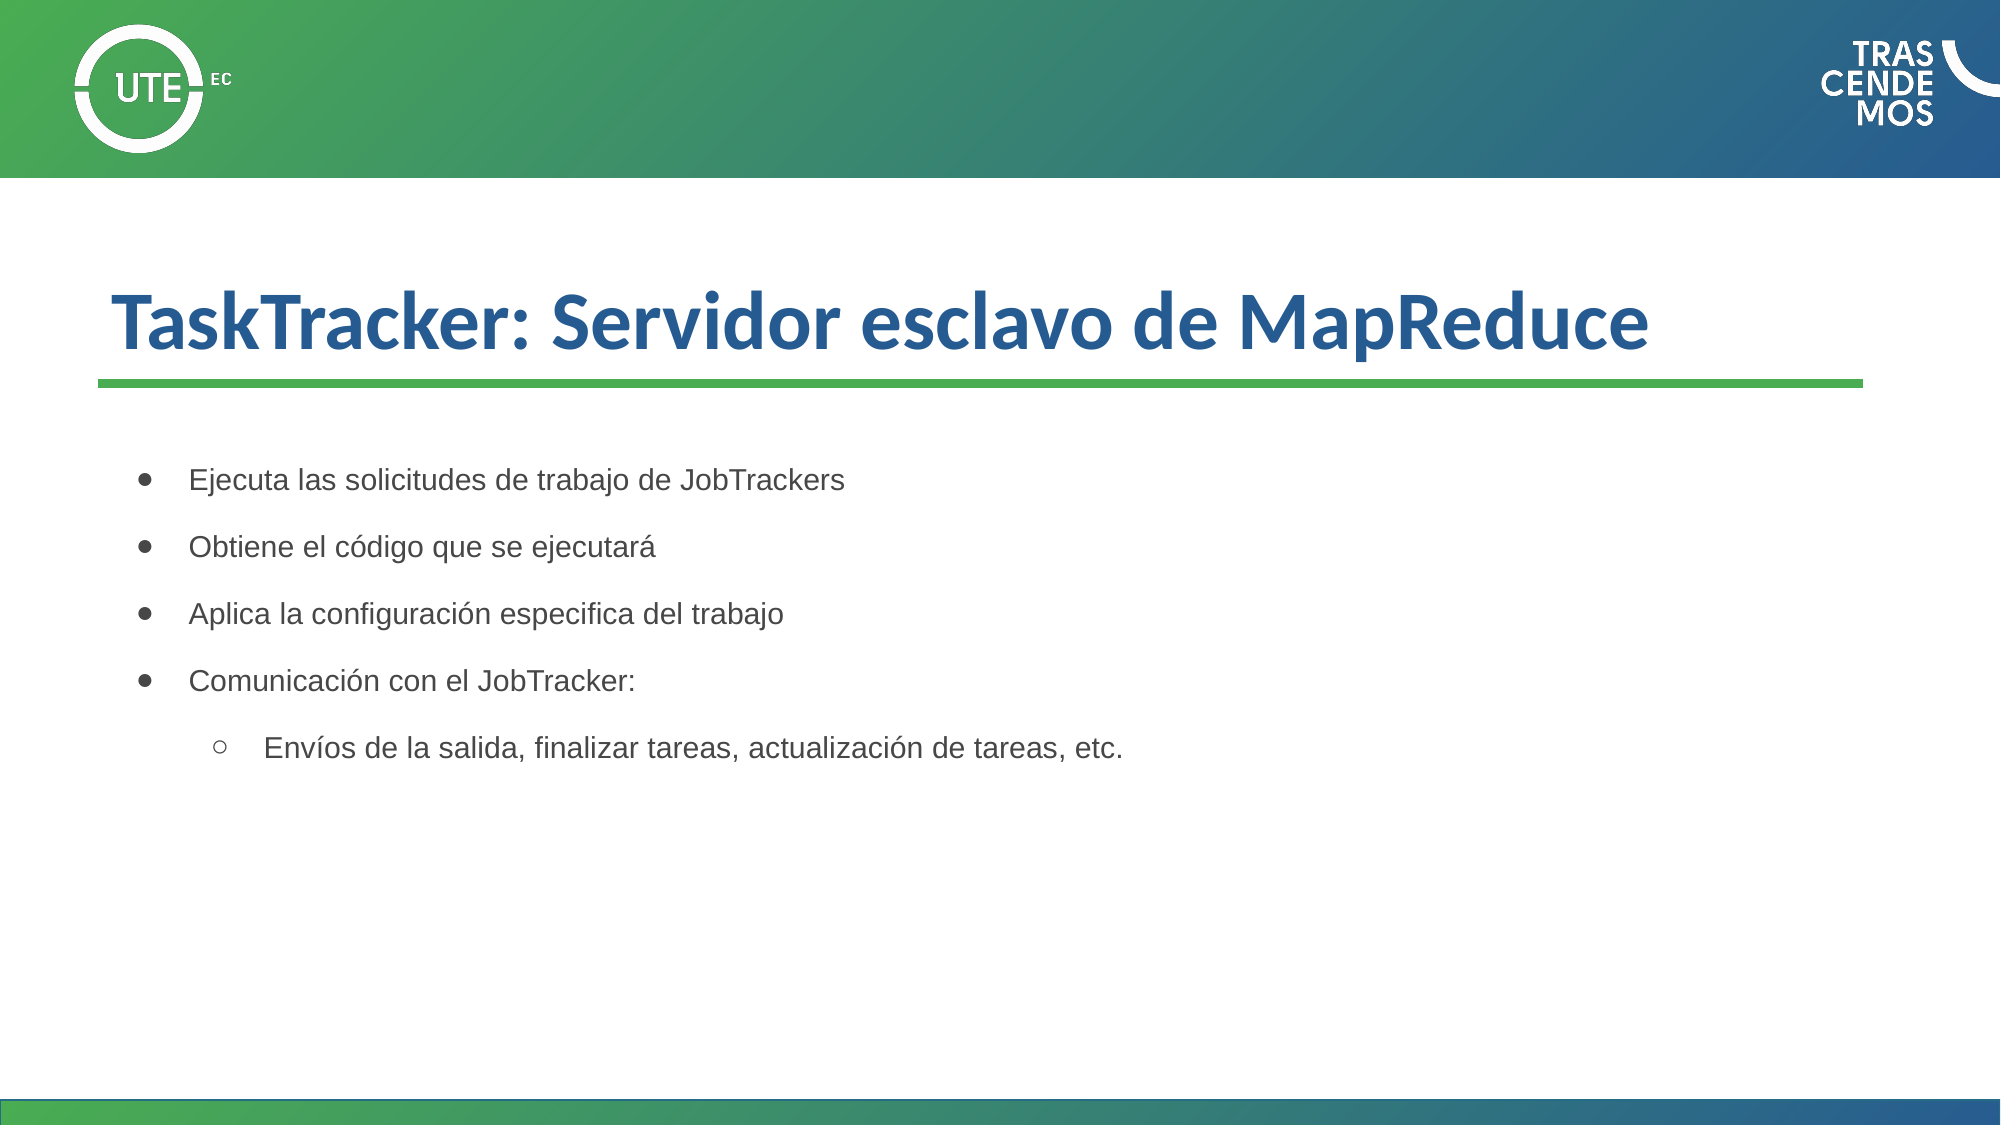

TaskTracker: Servidor esclavo de MapReduce
Ejecuta las solicitudes de trabajo de JobTrackers
Obtiene el código que se ejecutará
Aplica la configuración especifica del trabajo
Comunicación con el JobTracker:
Envíos de la salida, finalizar tareas, actualización de tareas, etc.